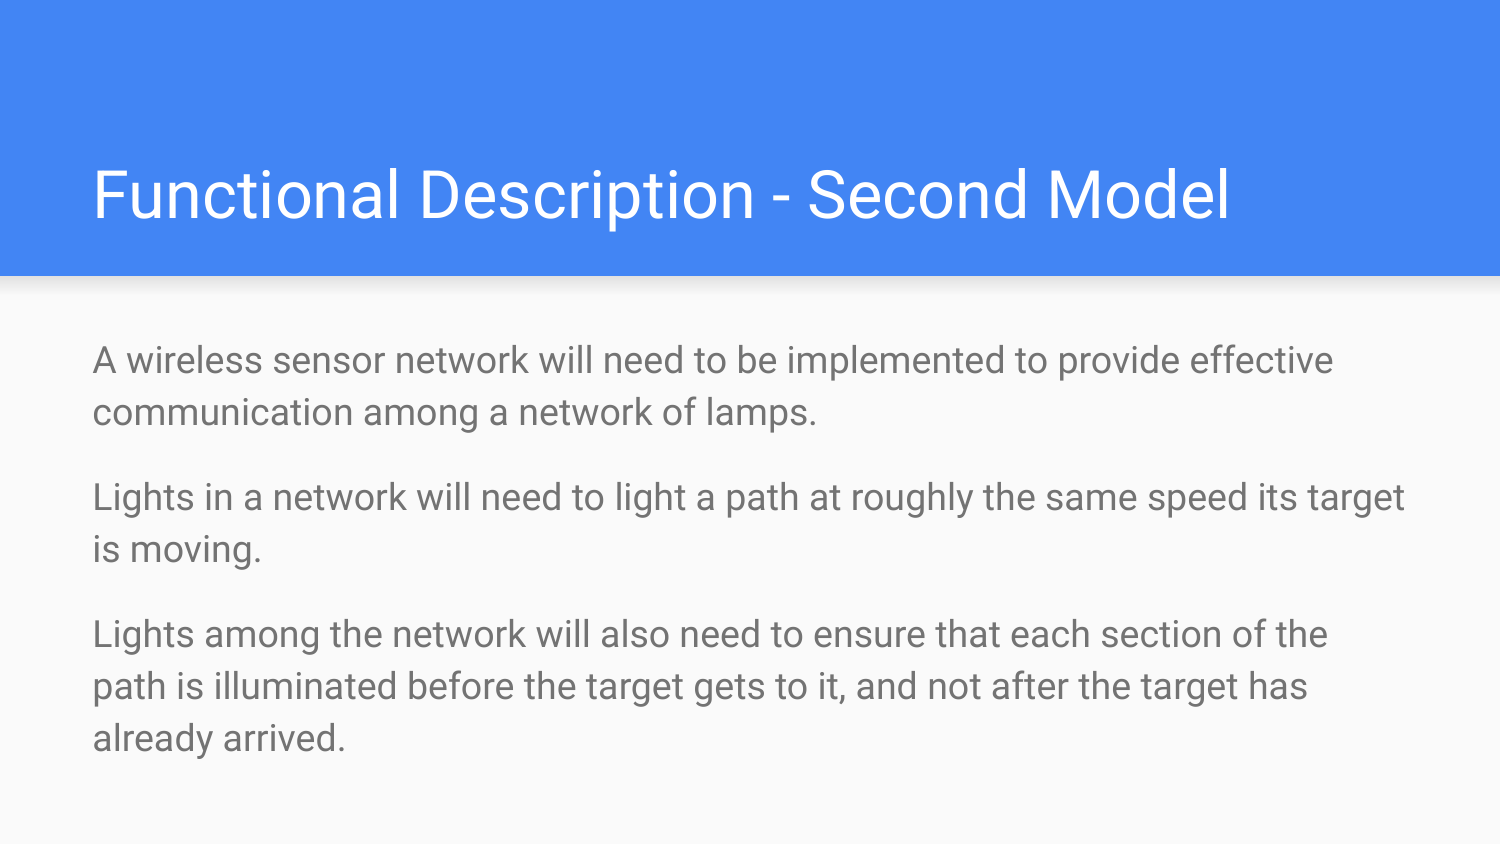

# Functional Description - Second Model
A wireless sensor network will need to be implemented to provide effective communication among a network of lamps.
Lights in a network will need to light a path at roughly the same speed its target is moving.
Lights among the network will also need to ensure that each section of the path is illuminated before the target gets to it, and not after the target has already arrived.